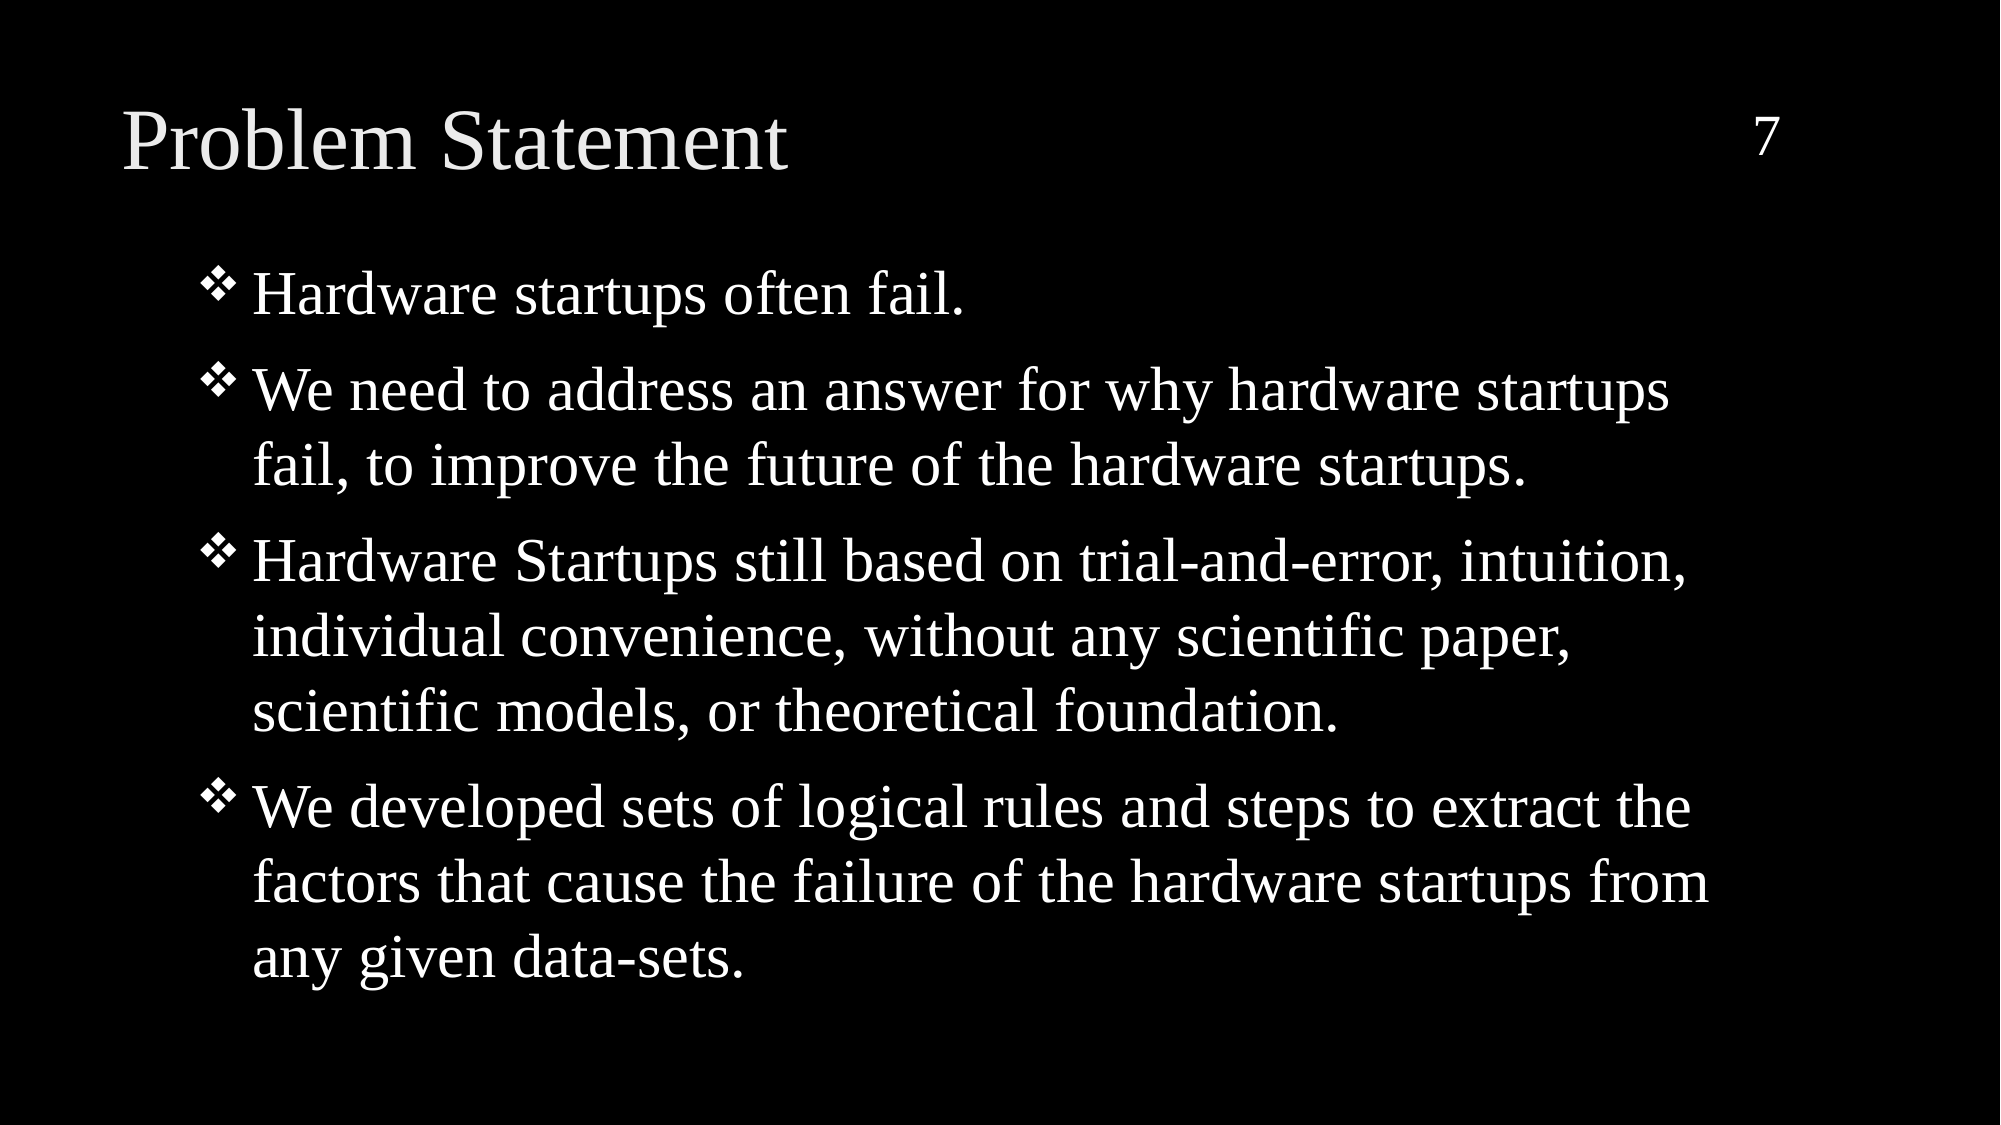

7
# Problem Statement
Hardware startups often fail.
We need to address an answer for why hardware startups fail, to improve the future of the hardware startups.
Hardware Startups still based on trial-and-error, intuition, individual convenience, without any scientific paper, scientific models, or theoretical foundation.
We developed sets of logical rules and steps to extract the factors that cause the failure of the hardware startups from any given data-sets.